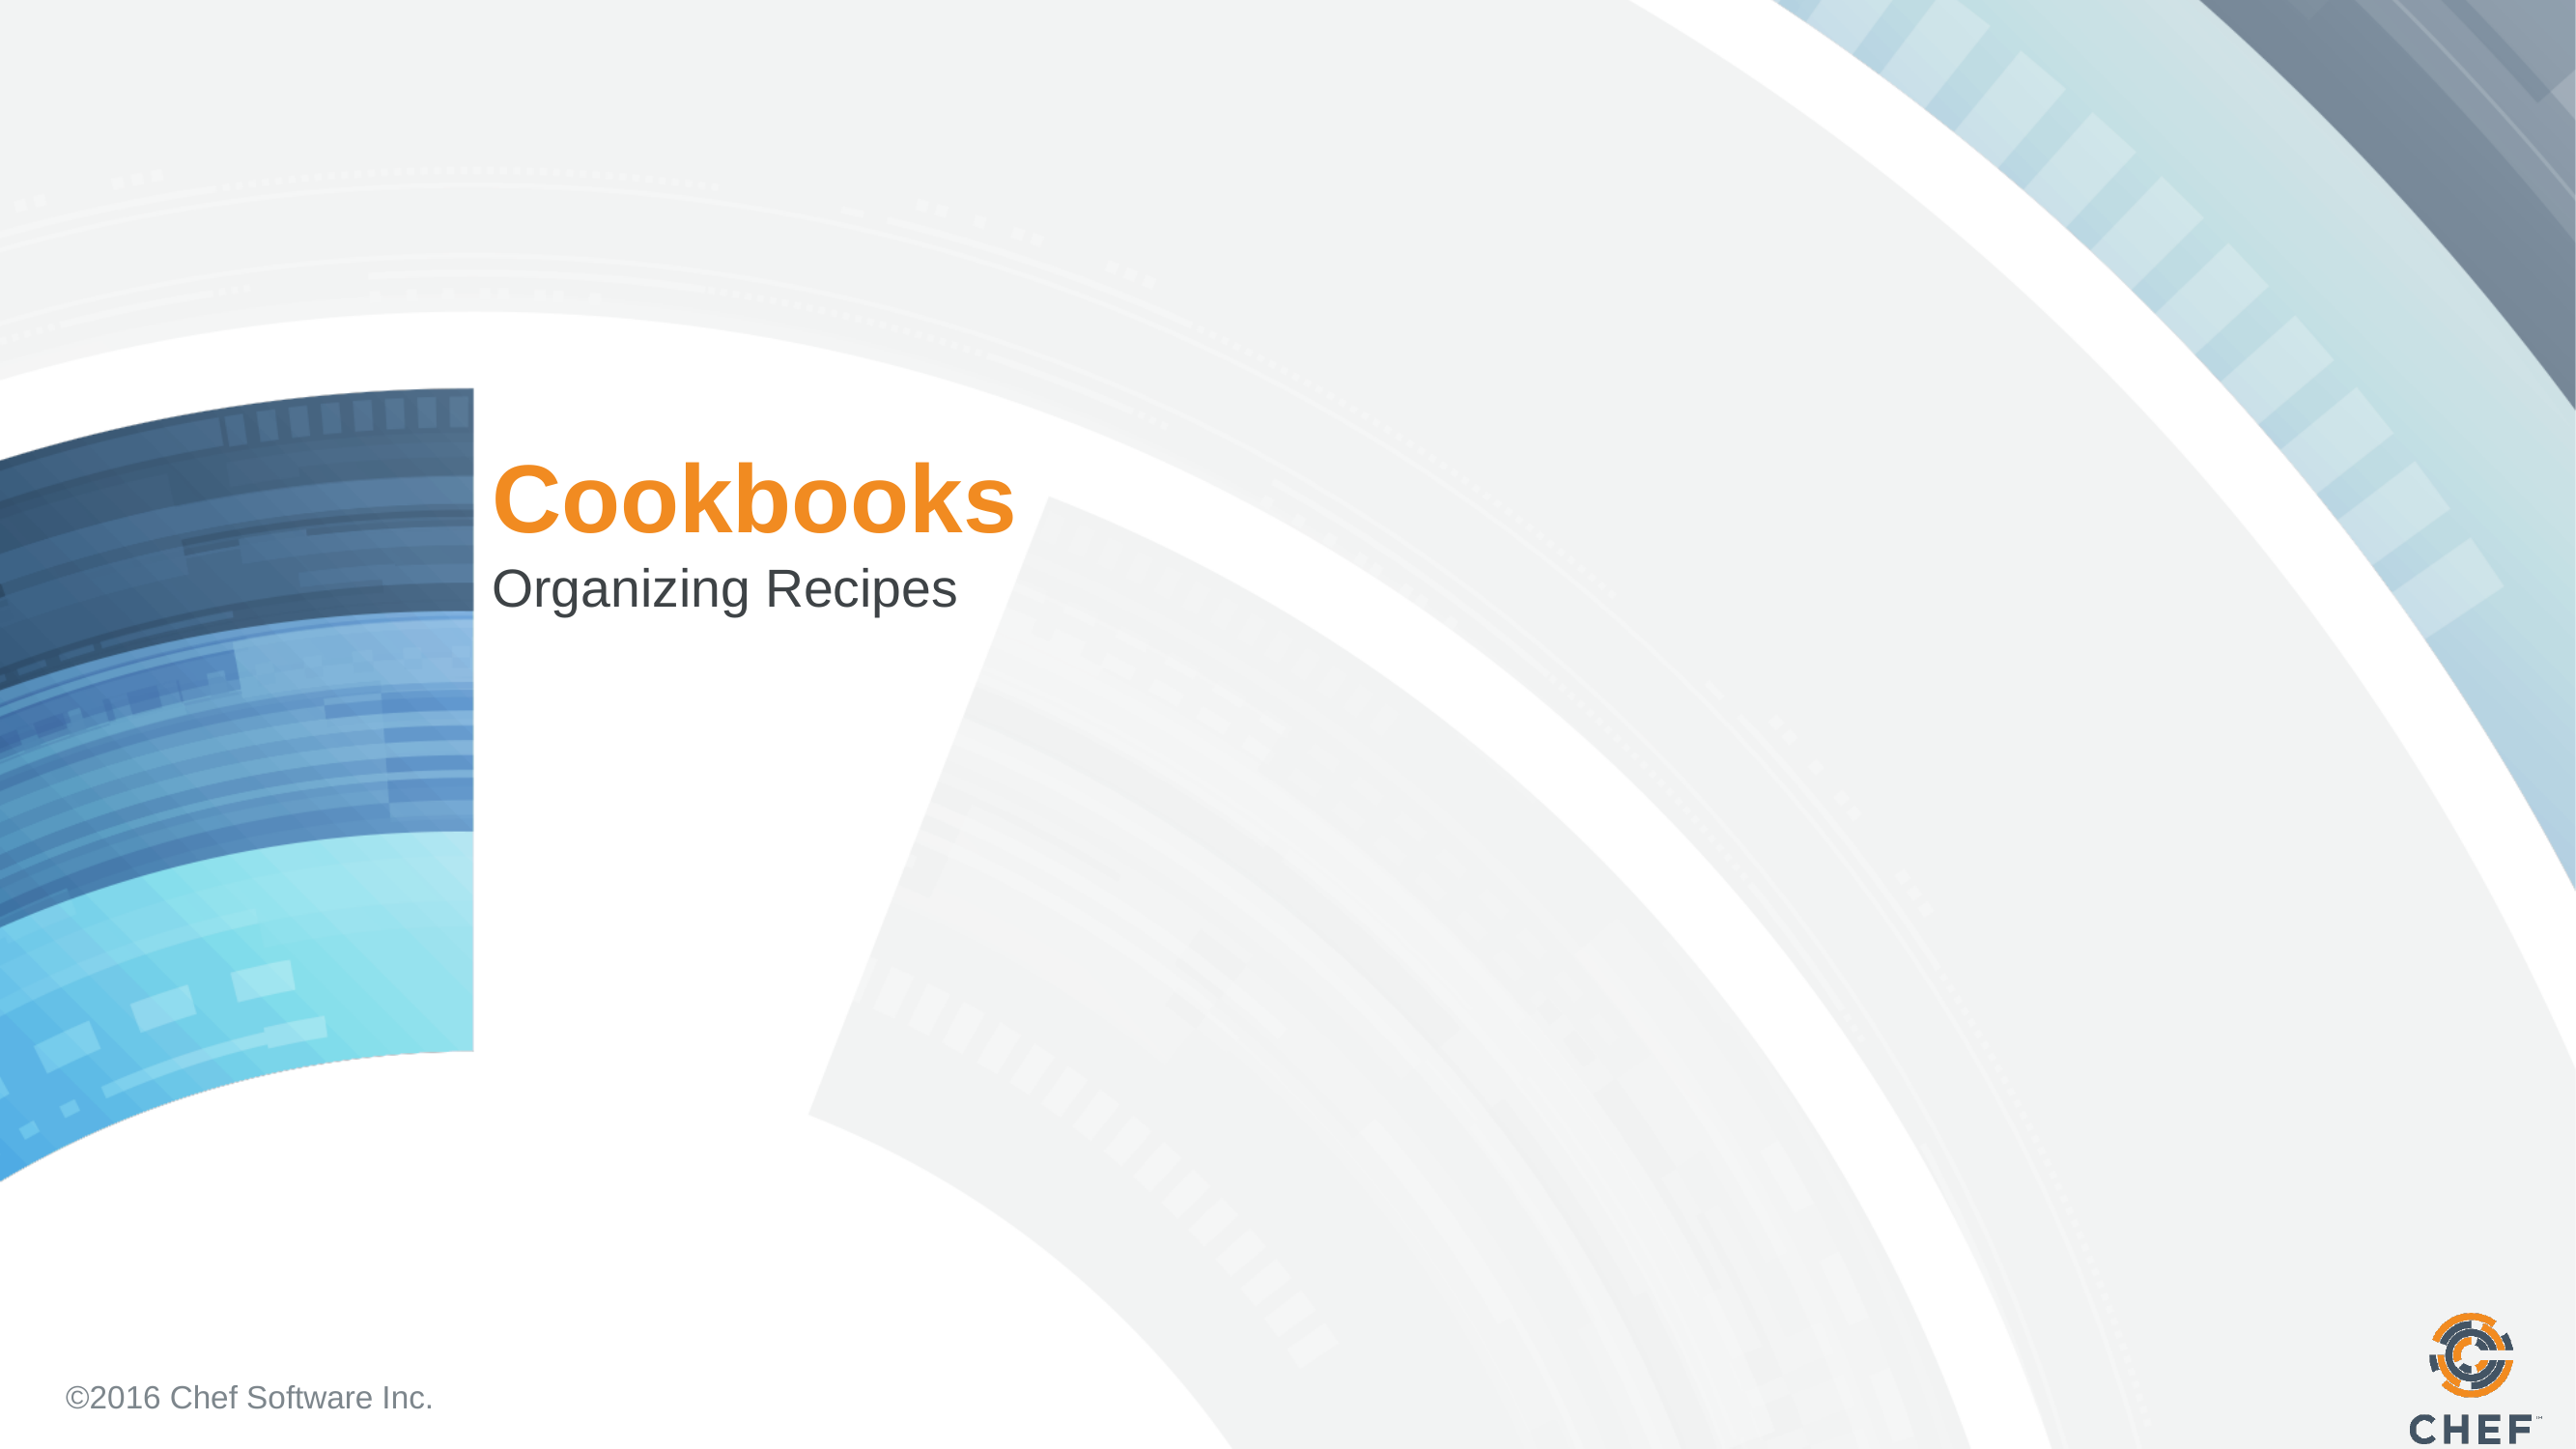

# Cookbooks
Organizing Recipes
©2016 Chef Software Inc.